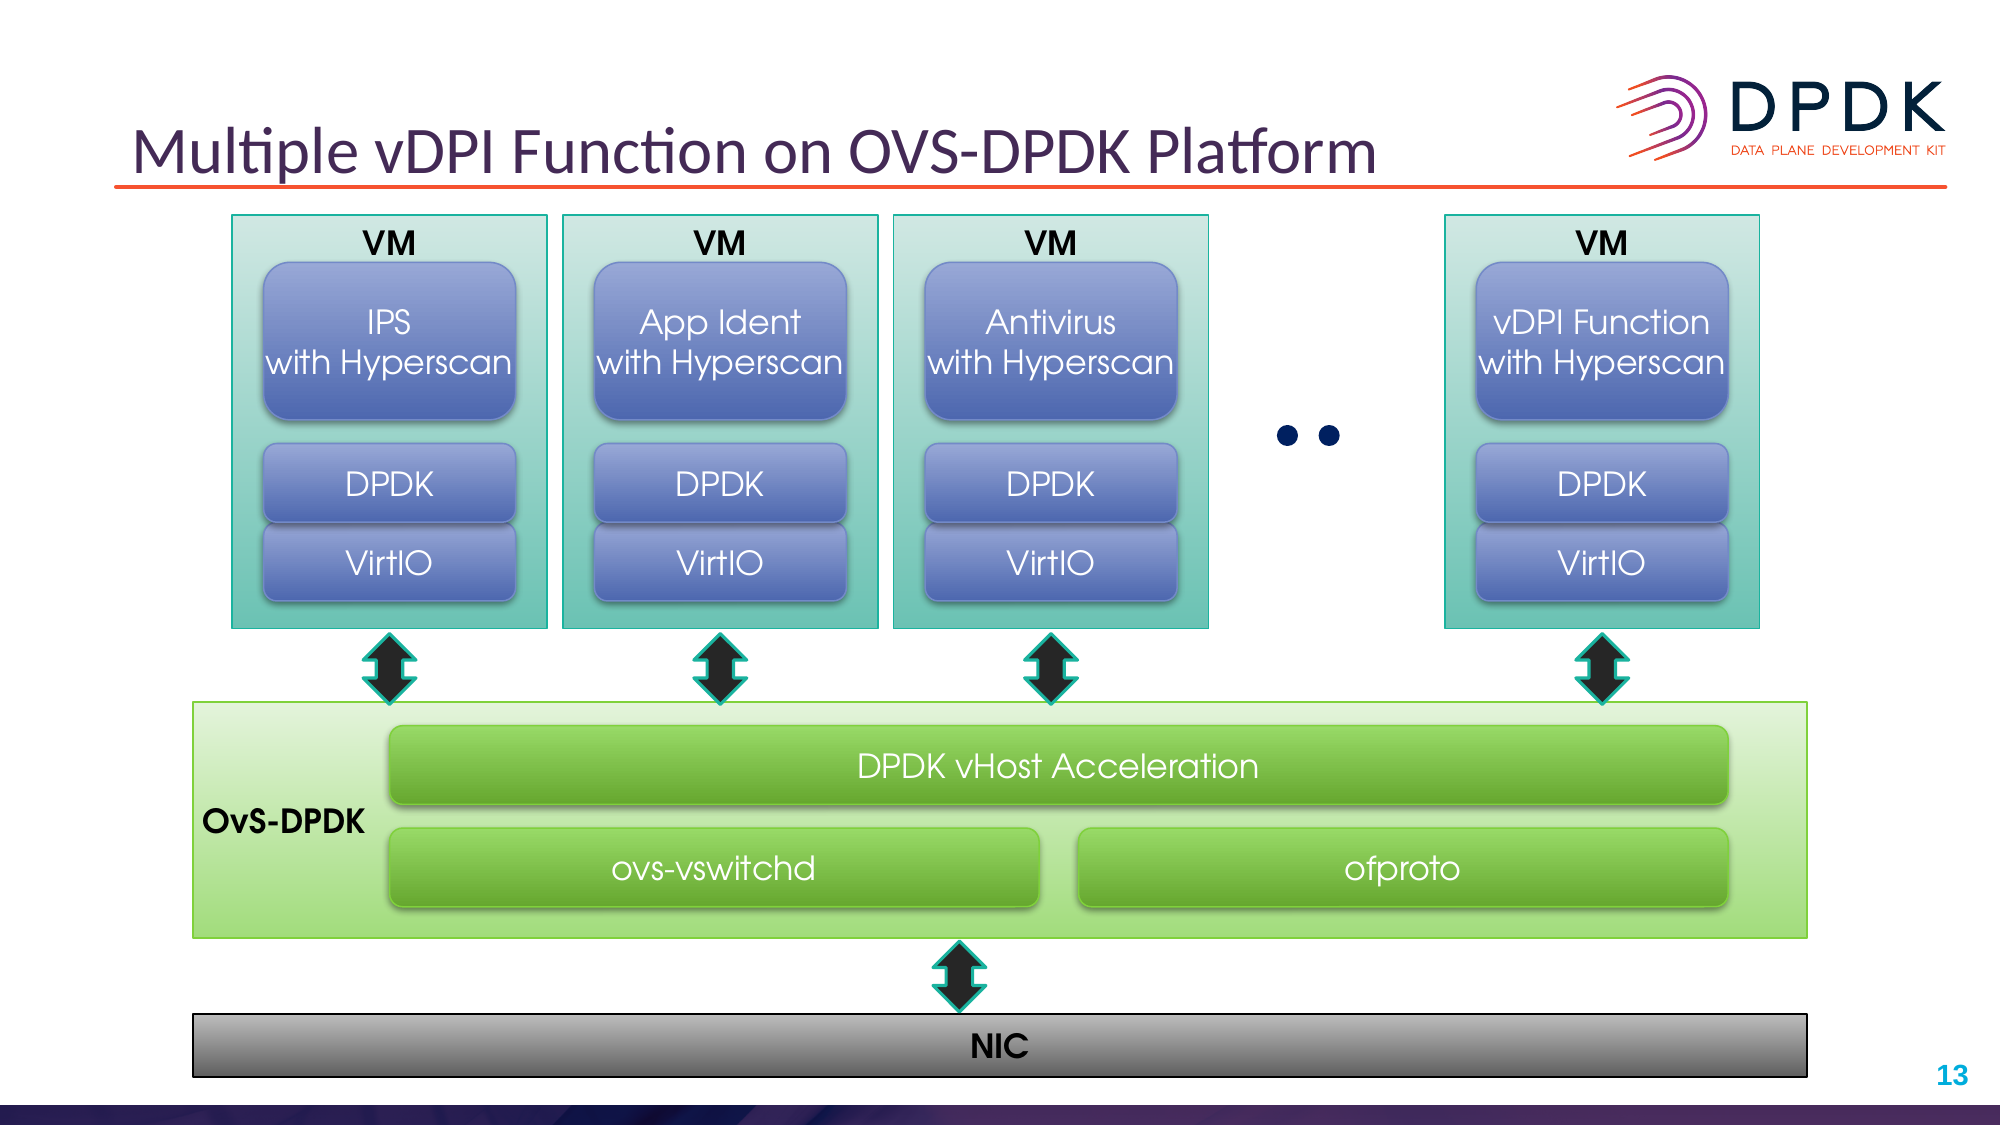

# Multiple vDPI Function on OVS-DPDK Platform
VM
IPS
with Hyperscan
DPDK
VirtIO
VM
App Ident
with Hyperscan
DPDK
VirtIO
VM
Antivirus
with Hyperscan
DPDK
VirtIO
VM
vDPI Function
with Hyperscan
DPDK
VirtIO

OvS-DPDK
DPDK vHost Acceleration
ovs-vswitchd
ofproto

NIC